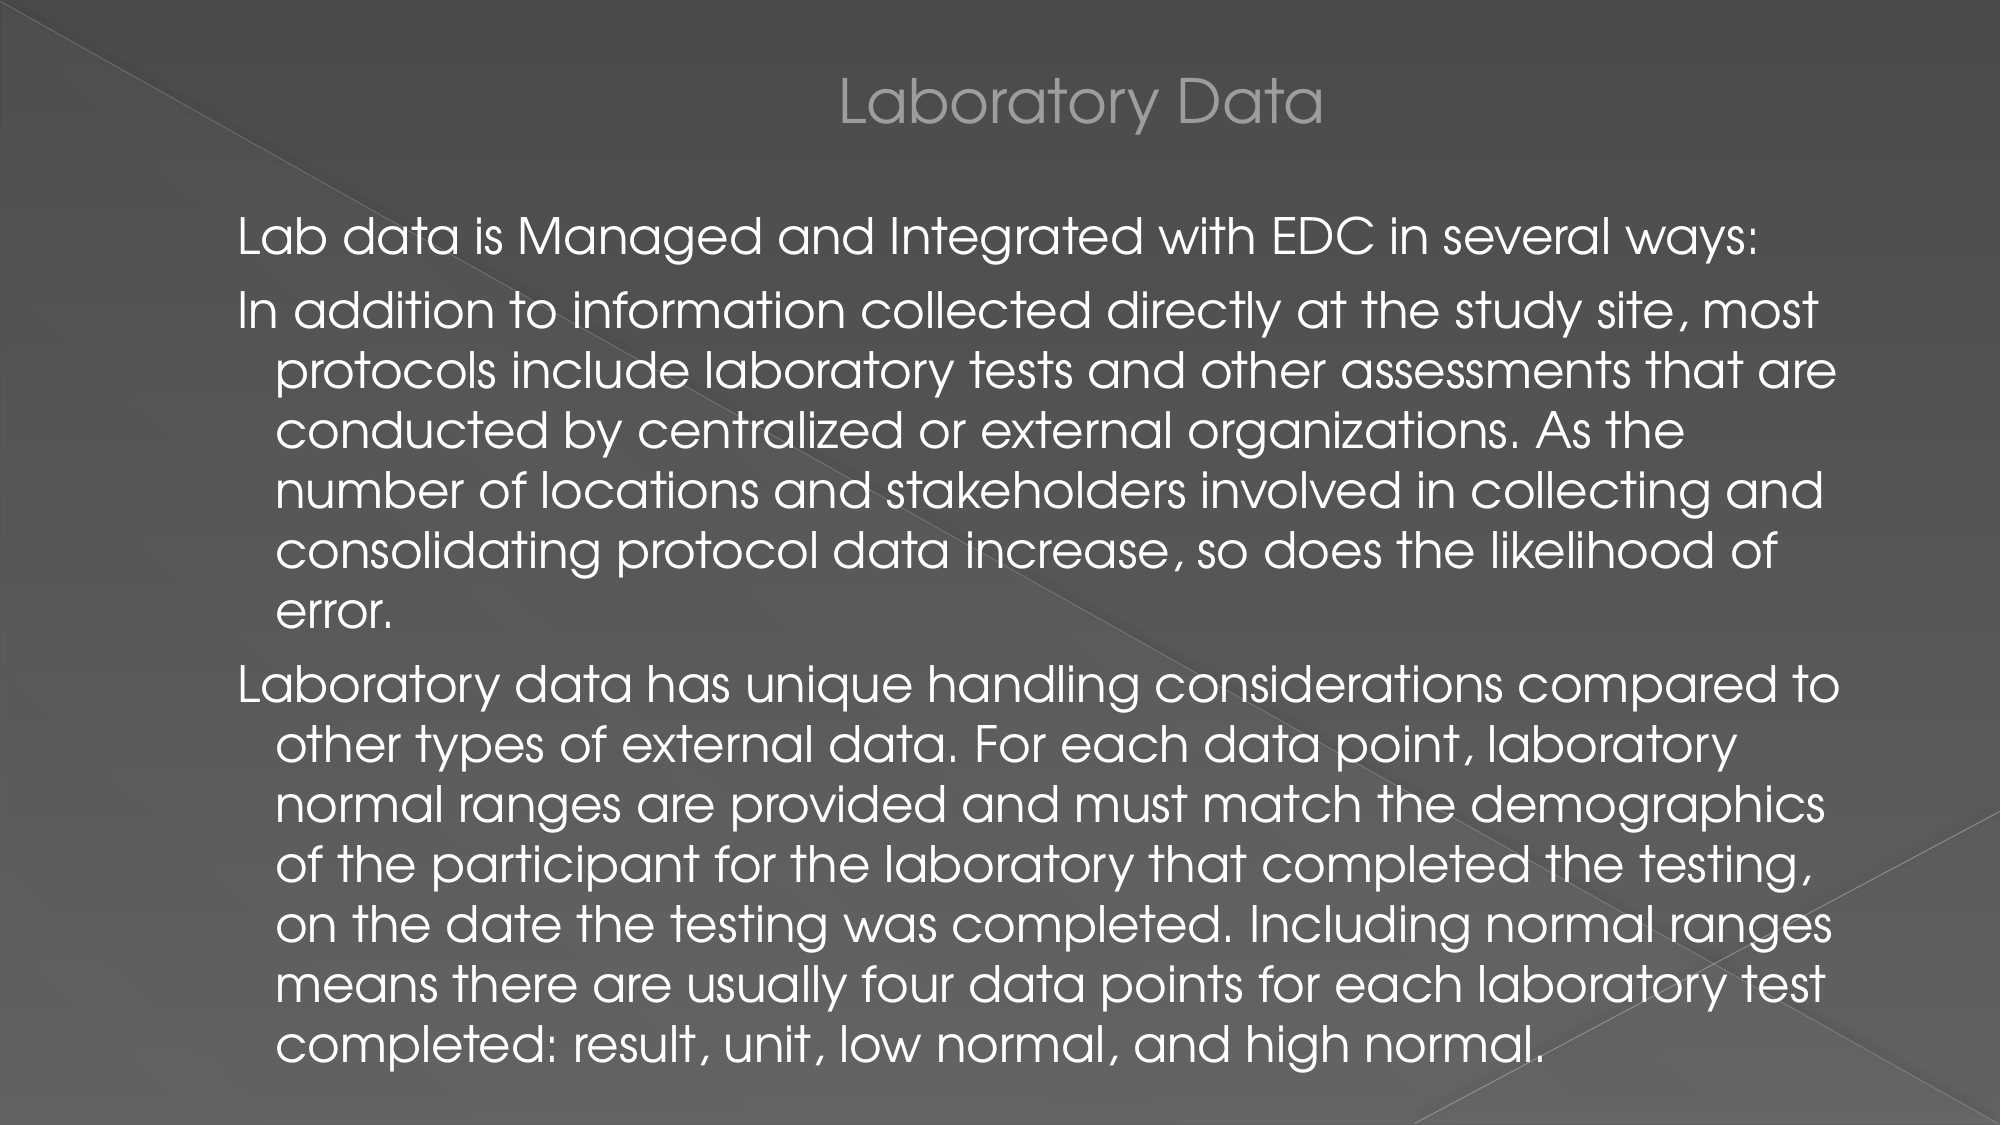

# Laboratory Data
Lab data is Managed and Integrated with EDC in several ways:
In addition to information collected directly at the study site, most protocols include laboratory tests and other assessments that are conducted by centralized or external organizations. As the number of locations and stakeholders involved in collecting and consolidating protocol data increase, so does the likelihood of error.
Laboratory data has unique handling considerations compared to other types of external data. For each data point, laboratory normal ranges are provided and must match the demographics of the participant for the laboratory that completed the testing, on the date the testing was completed. Including normal ranges means there are usually four data points for each laboratory test completed: result, unit, low normal, and high normal.